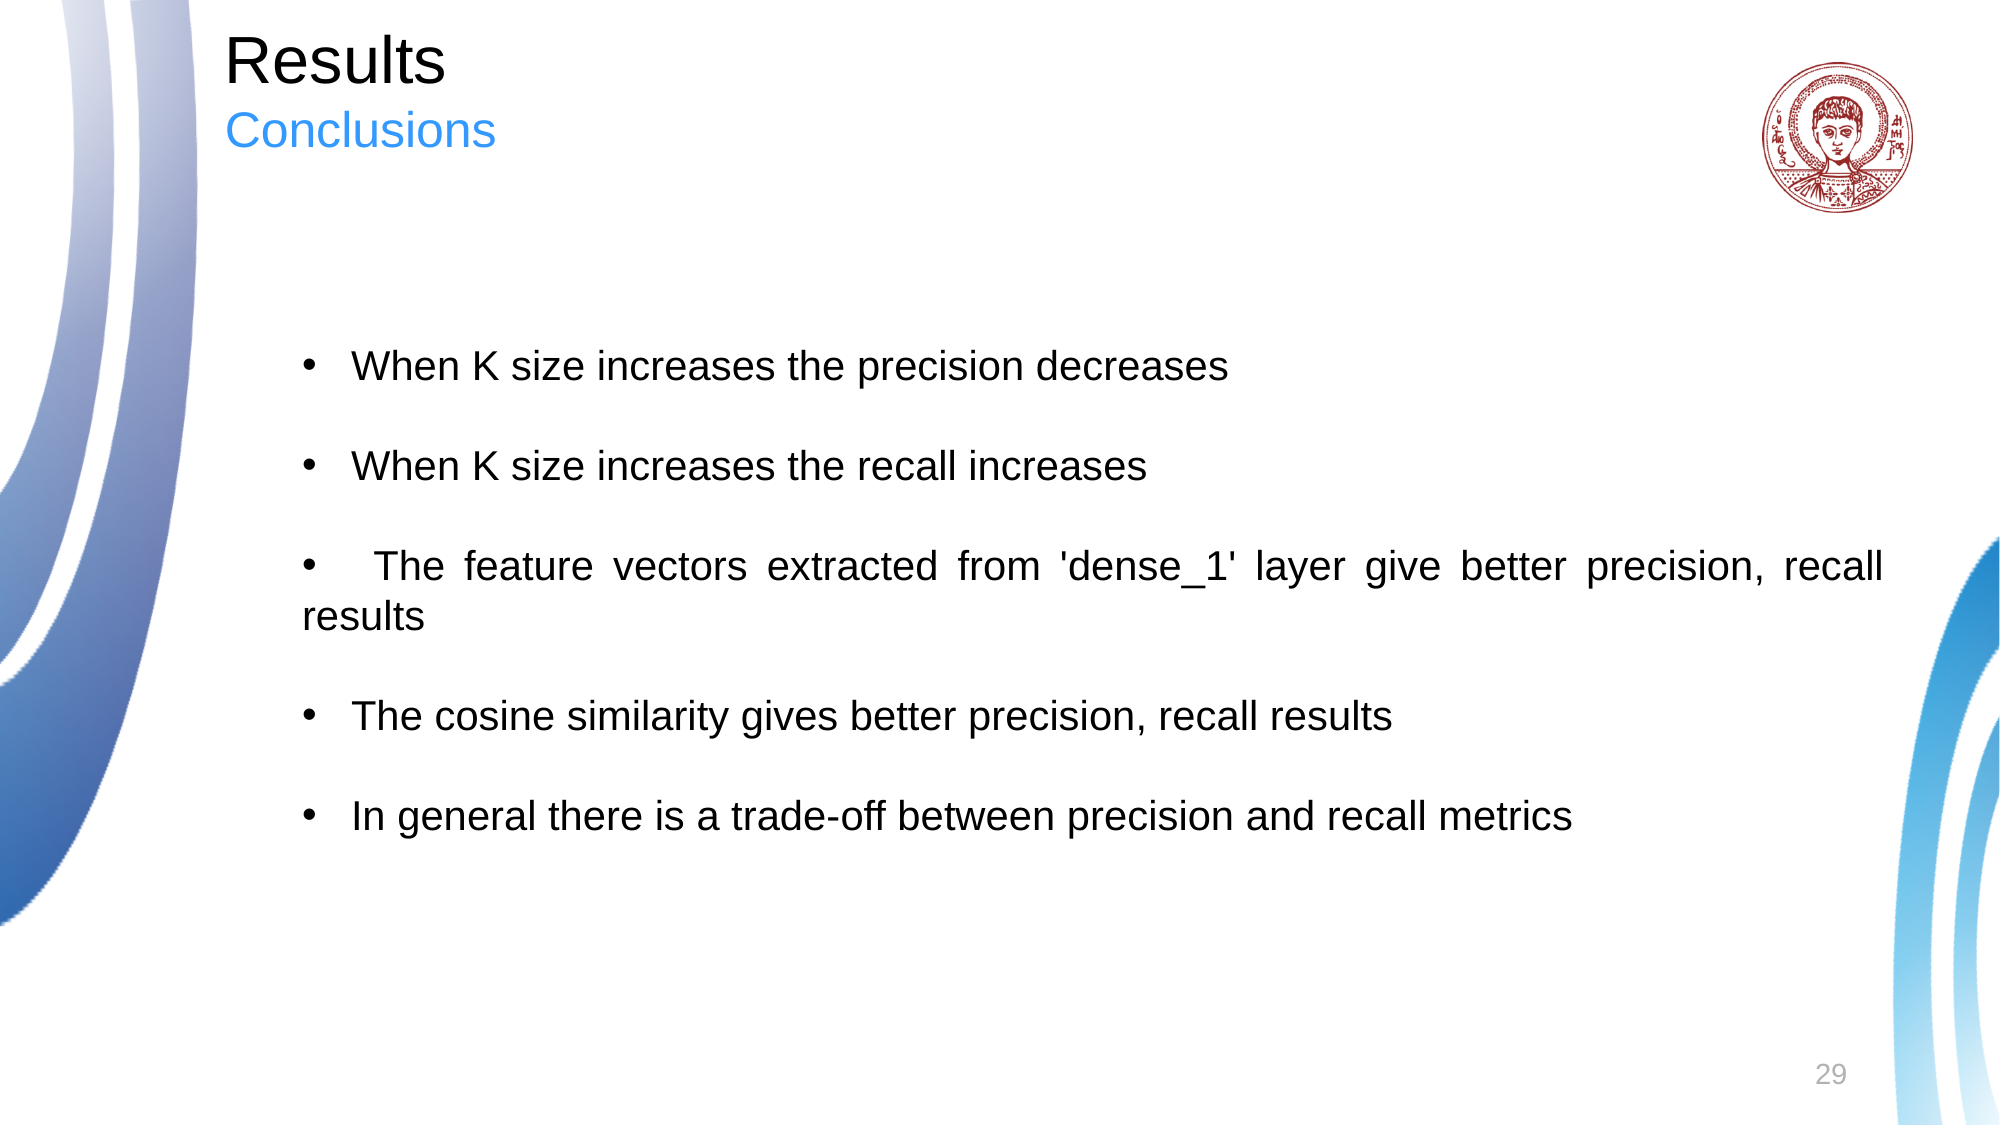

Results
Conclusions
   When K size increases the precision decreases

   When K size increases the recall increases

   The feature vectors extracted from 'dense_1' layer give better precision, recall results

   The cosine similarity gives better precision, recall results

   In general there is a trade-off between precision and recall metrics
29